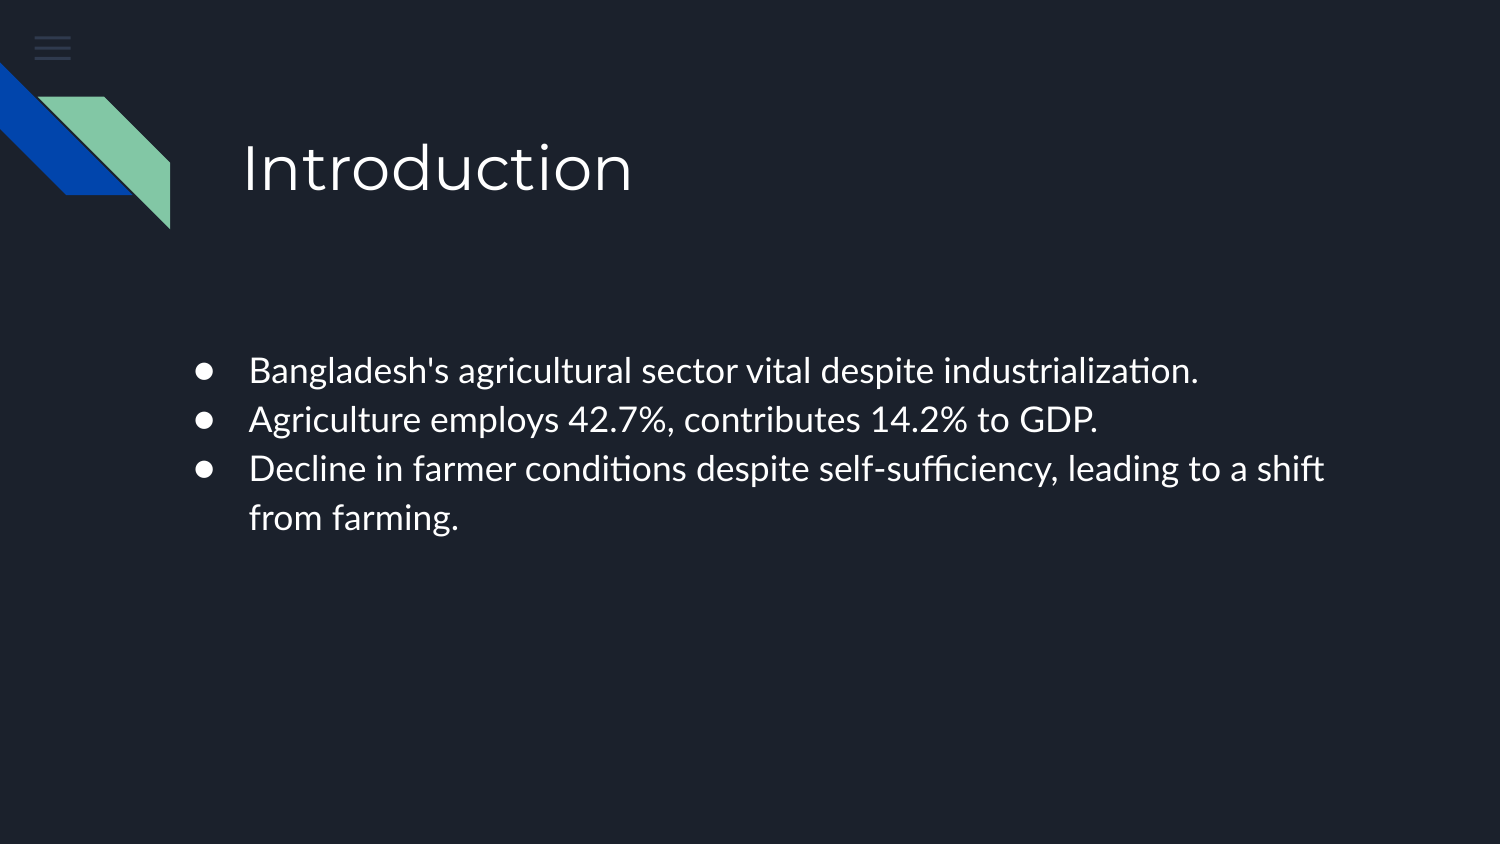

# Introduction
Bangladesh's agricultural sector vital despite industrialization.
Agriculture employs 42.7%, contributes 14.2% to GDP.
Decline in farmer conditions despite self-sufficiency, leading to a shift from farming.